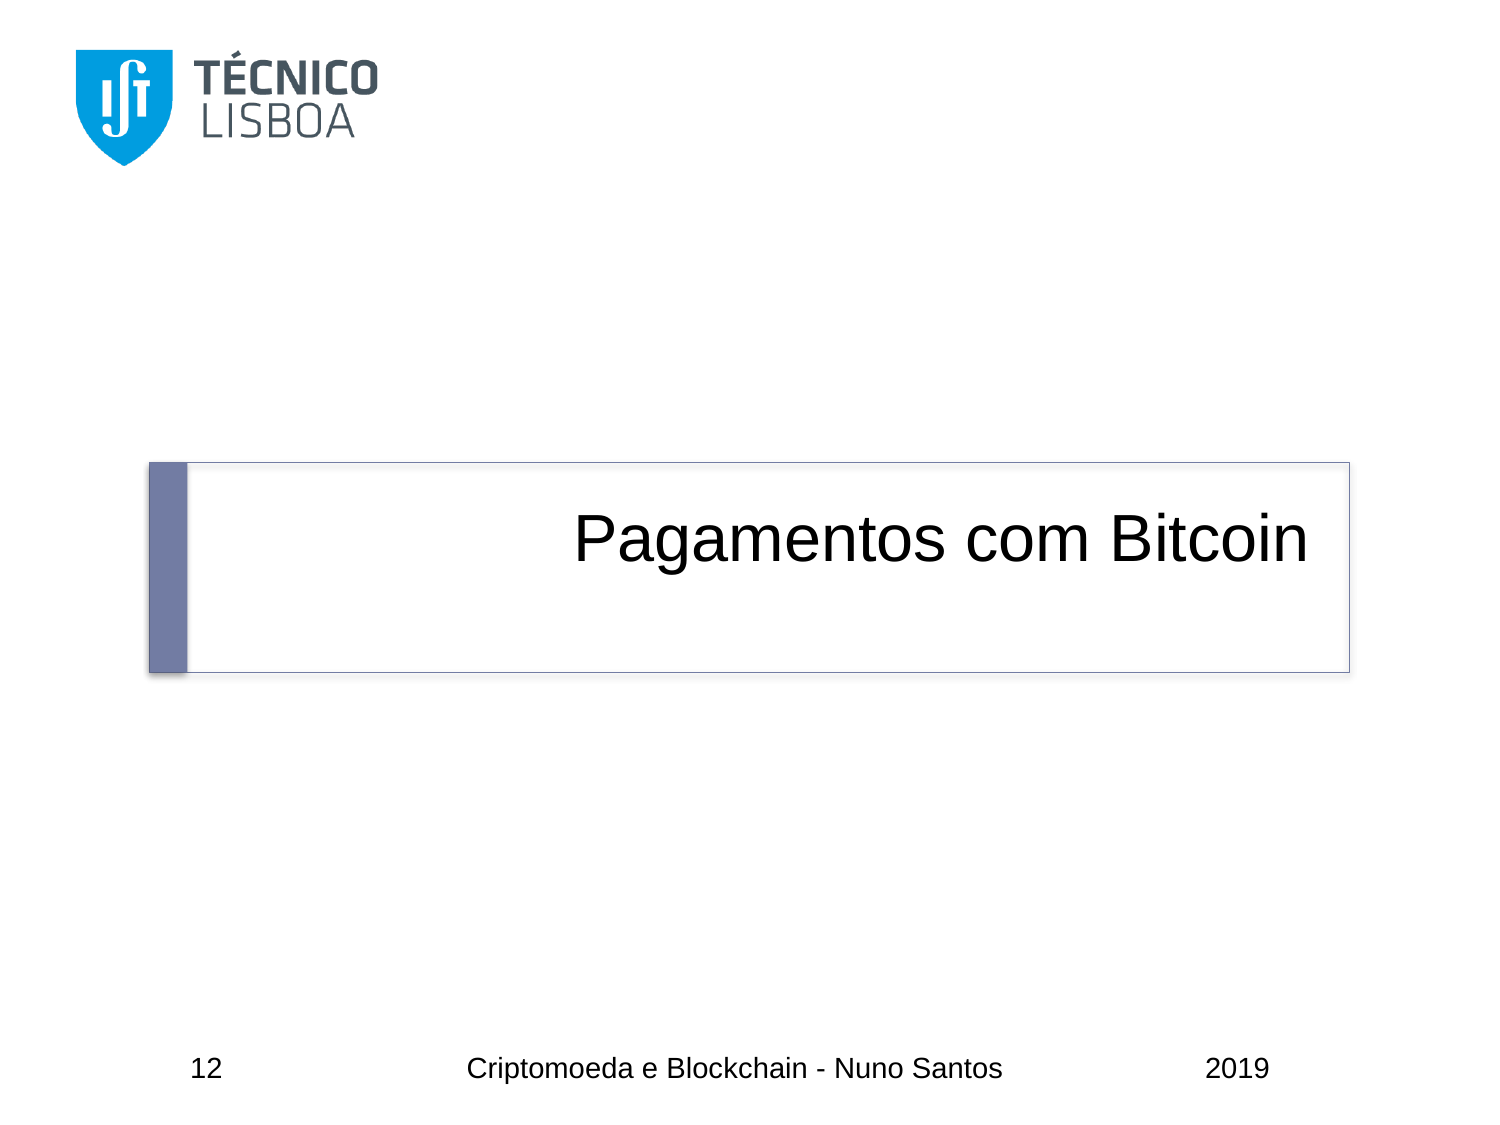

# Pagamentos com Bitcoin
12
Criptomoeda e Blockchain - Nuno Santos
2019